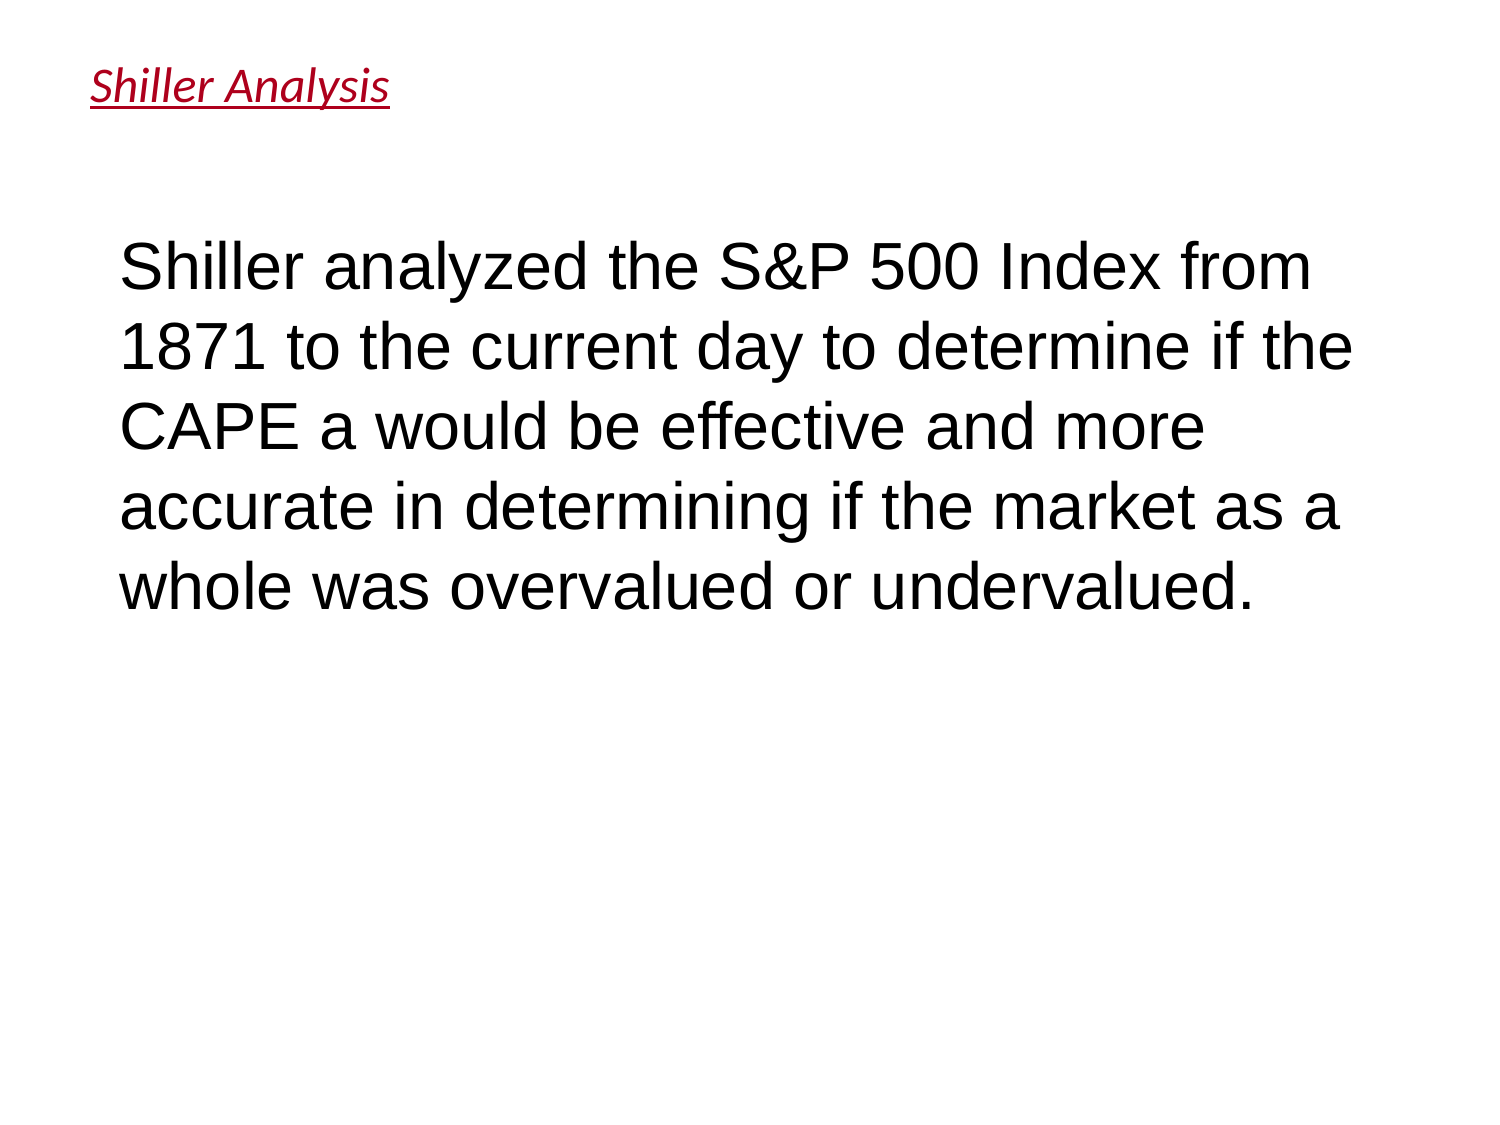

# Shiller Analysis
Shiller analyzed the S&P 500 Index from 1871 to the current day to determine if the CAPE a would be effective and more accurate in determining if the market as a whole was overvalued or undervalued.